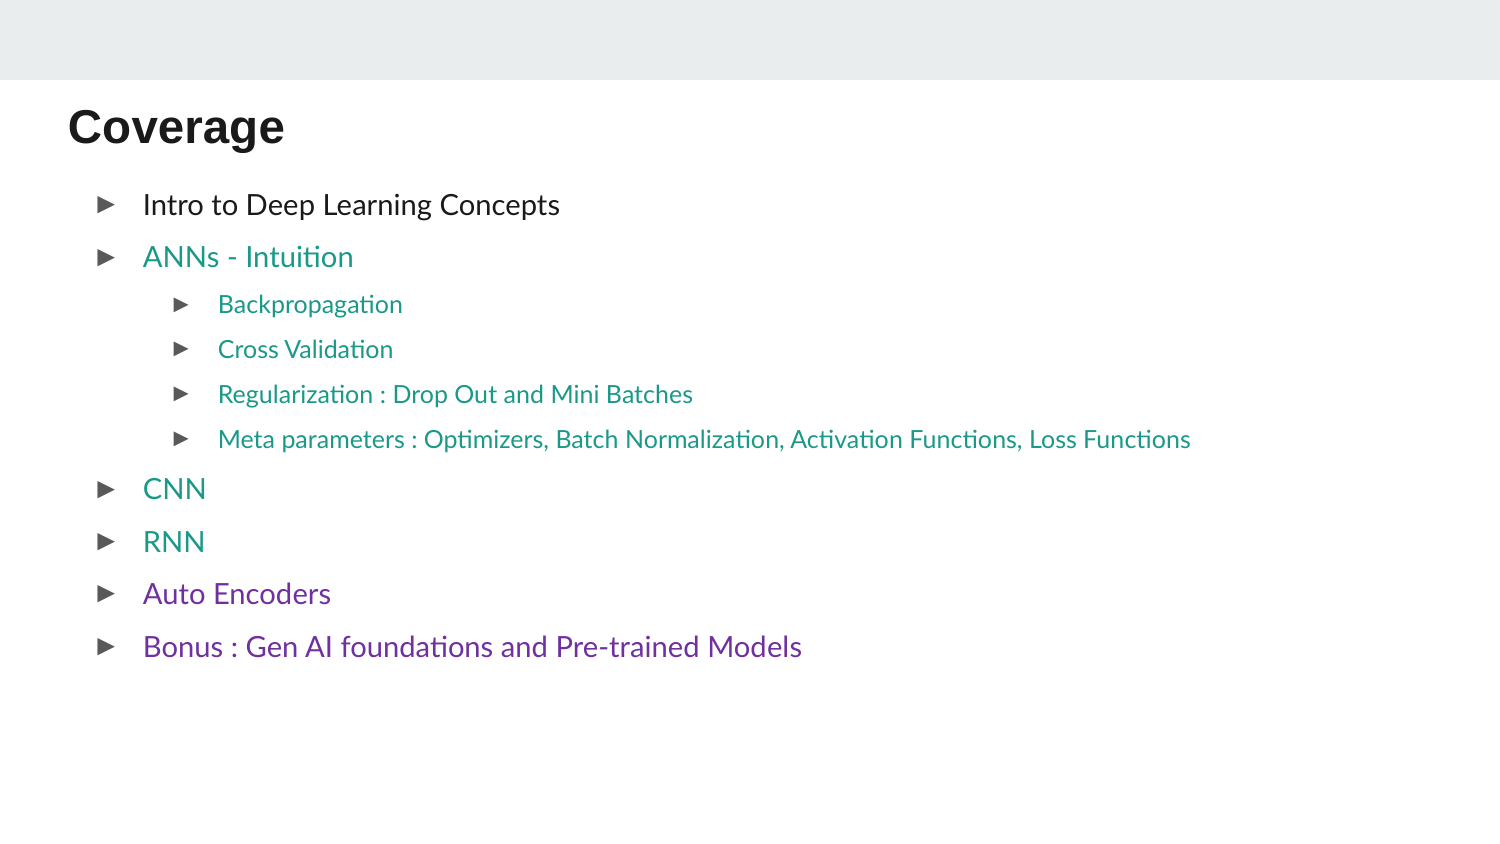

# Coverage
Intro to Deep Learning Concepts
ANNs - Intuition
Backpropagation
Cross Validation
Regularization : Drop Out and Mini Batches
Meta parameters : Optimizers, Batch Normalization, Activation Functions, Loss Functions
CNN
RNN
Auto Encoders
Bonus : Gen AI foundations and Pre-trained Models